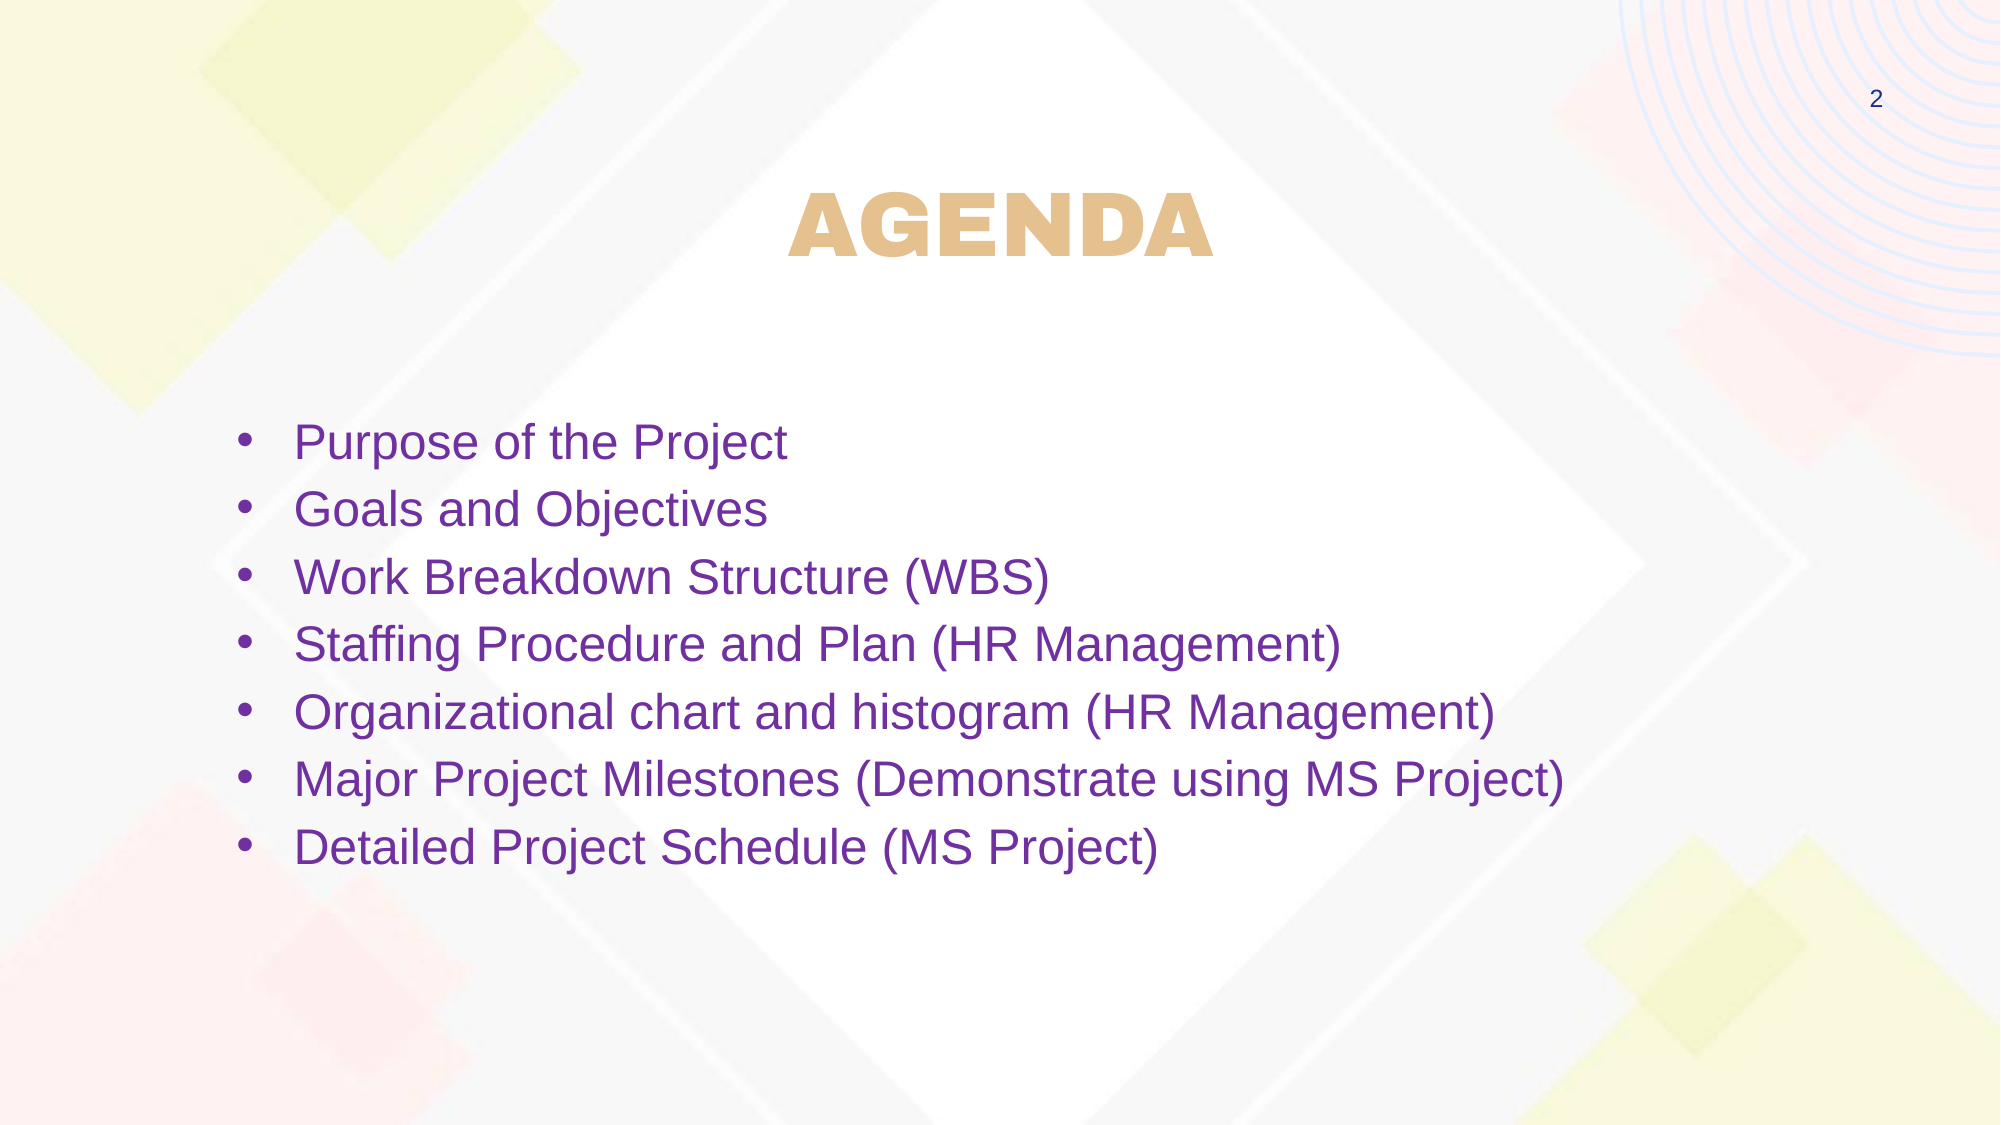

2
# agenda
Purpose of the Project
Goals and Objectives
​Work Breakdown Structure (WBS)
​Staffing Procedure and Plan (HR Management)
Organizational chart and histogram (HR Management)
Major Project Milestones (Demonstrate using MS Project)
Detailed Project Schedule (MS Project)